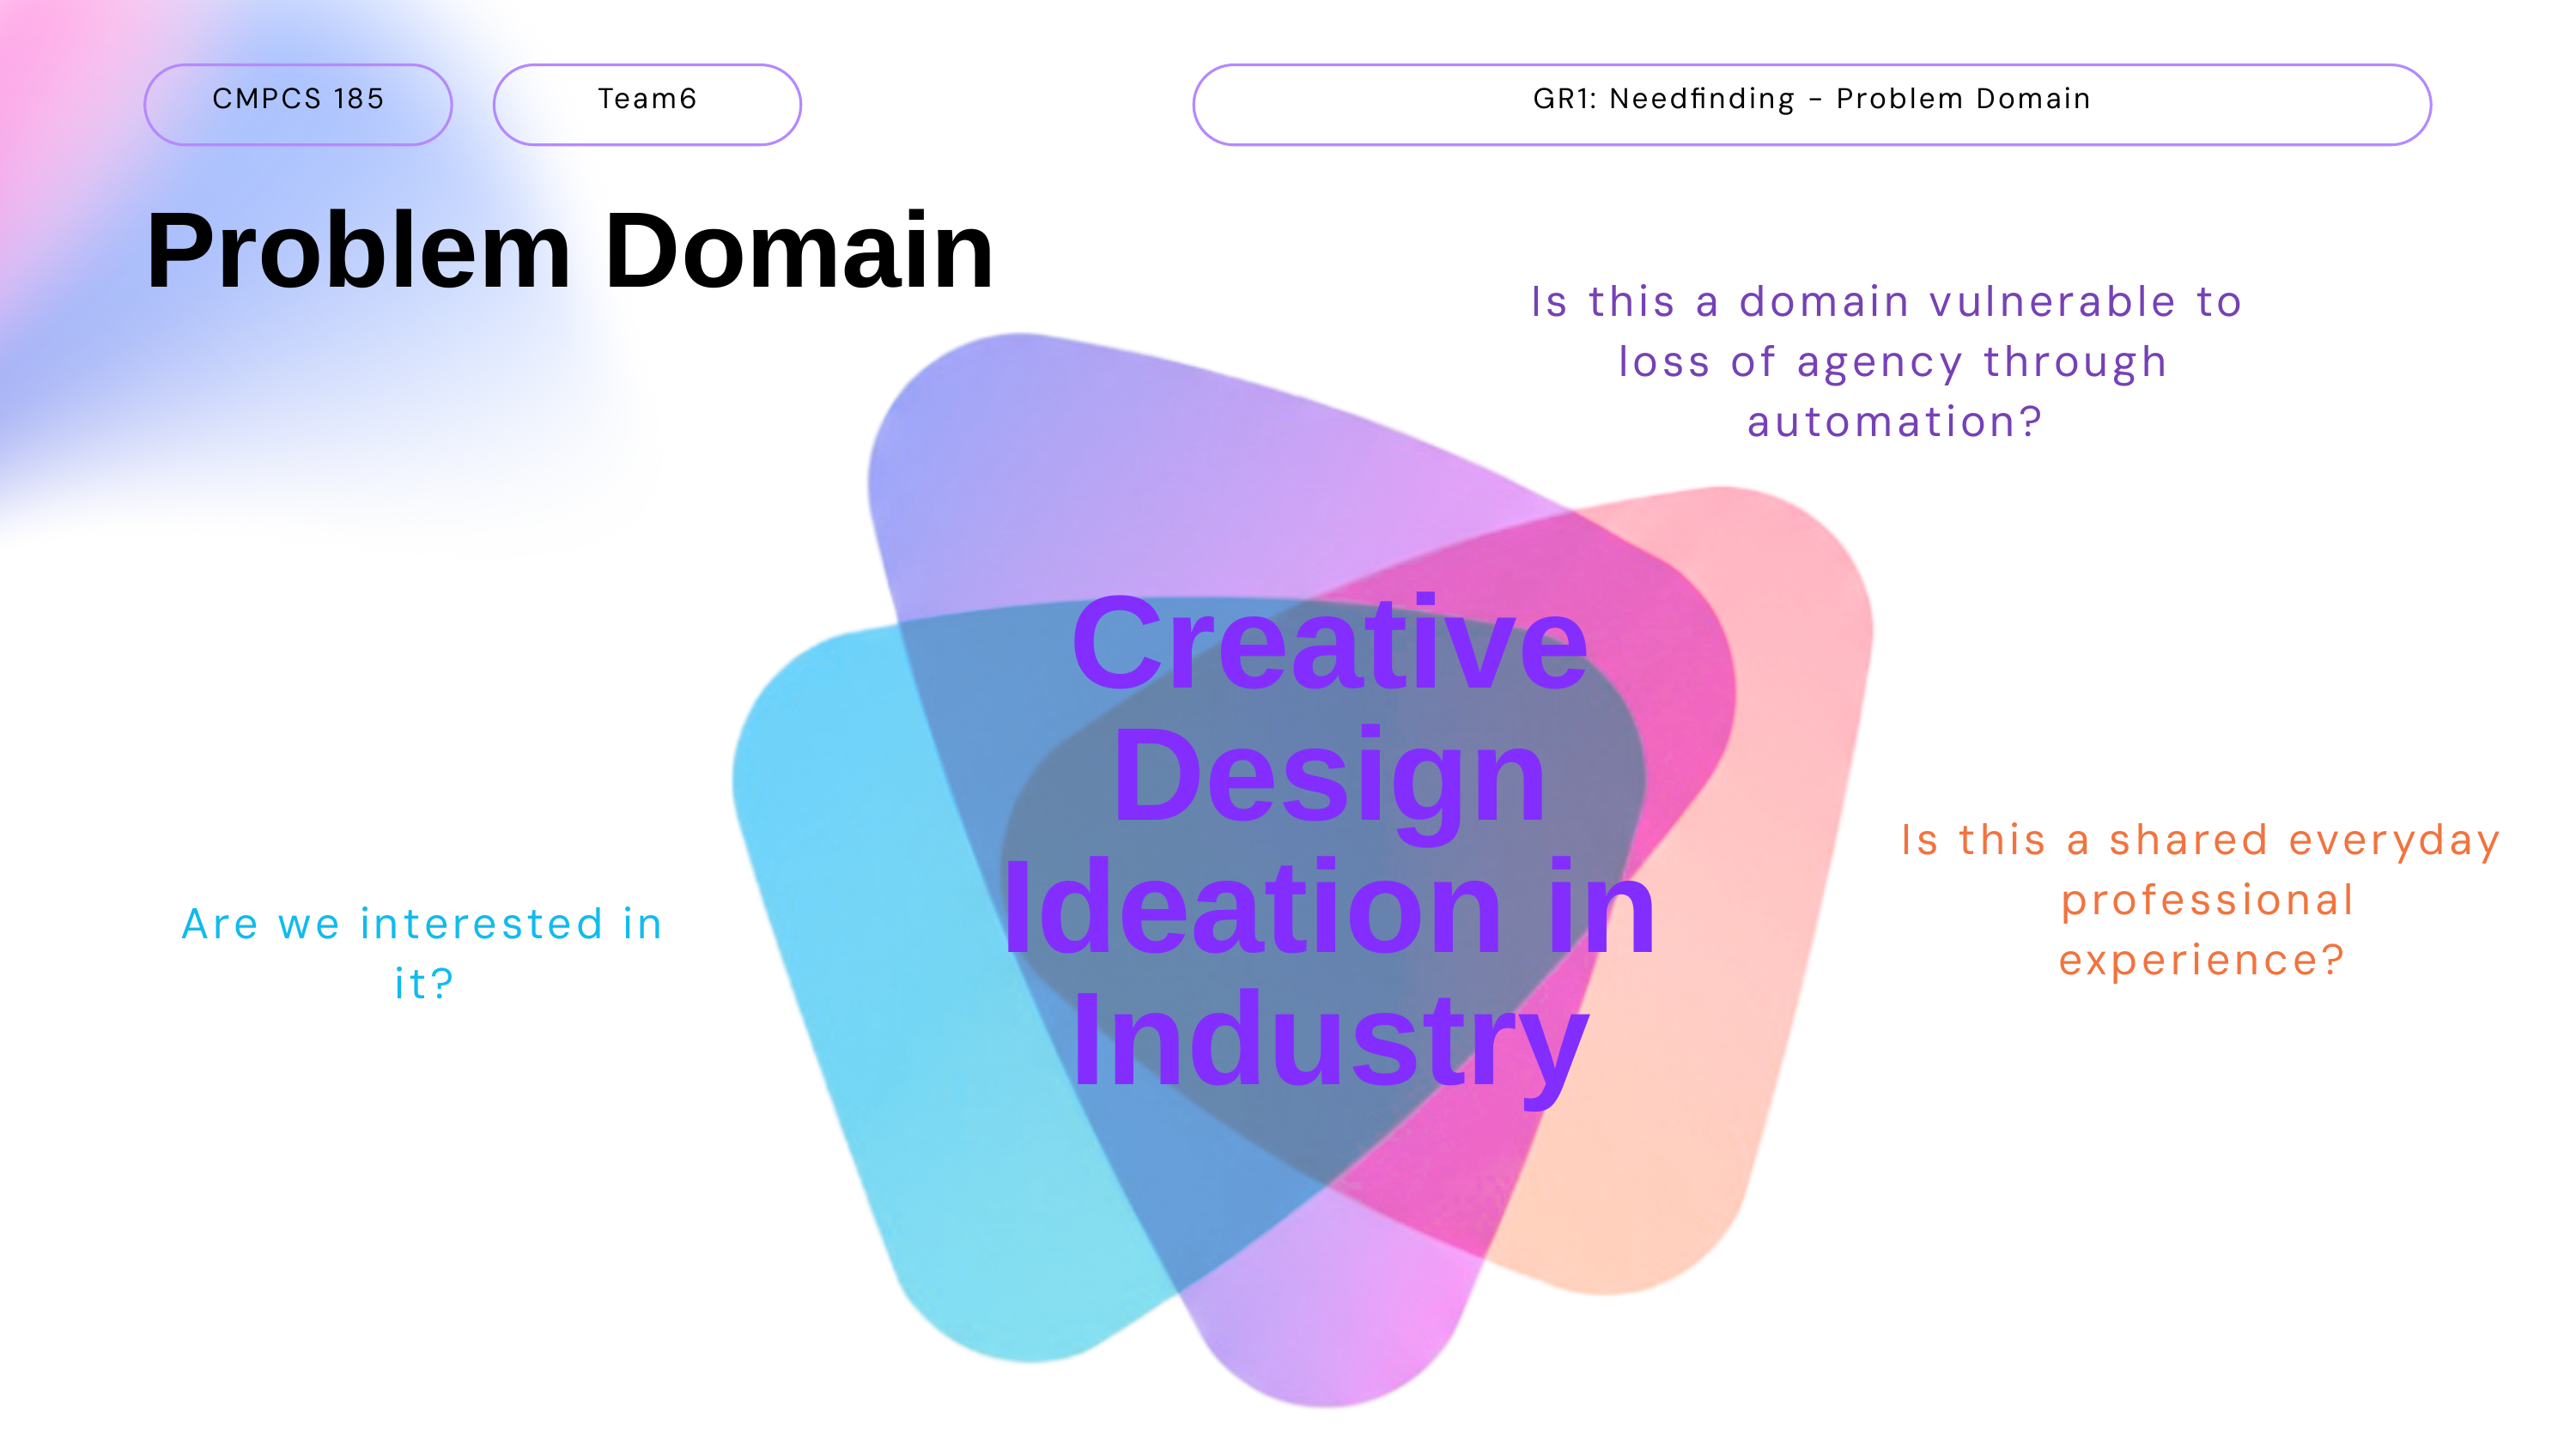

CMPCS 185

Team6

GR1: Needfinding - Problem Domain
Problem Domain
Is this a domain vulnerable to
loss of agency through automation?

Creative Design Ideation in Industry

Is this a shared everyday
 professional experience?

Are we interested in it?